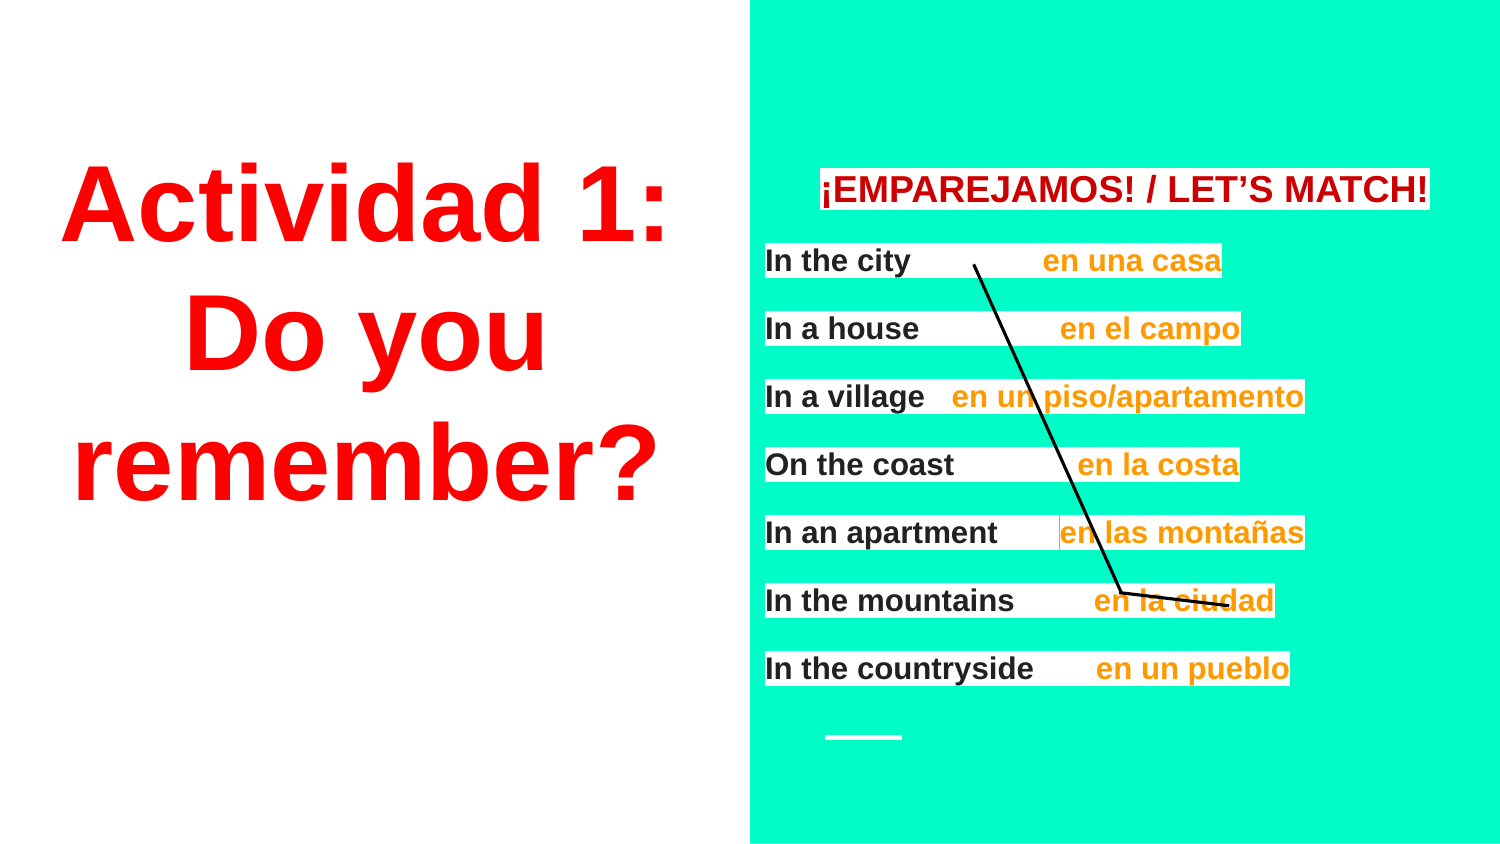

¡EMPAREJAMOS! / LET’S MATCH!
In the city               en una casa
In a house                en el campo
In a village   en un piso/apartamento
On the coast              en la costa
In an apartment       en las montañas
In the mountains         en la ciudad
In the countryside       en un pueblo
# Actividad 1:
Do you remember?